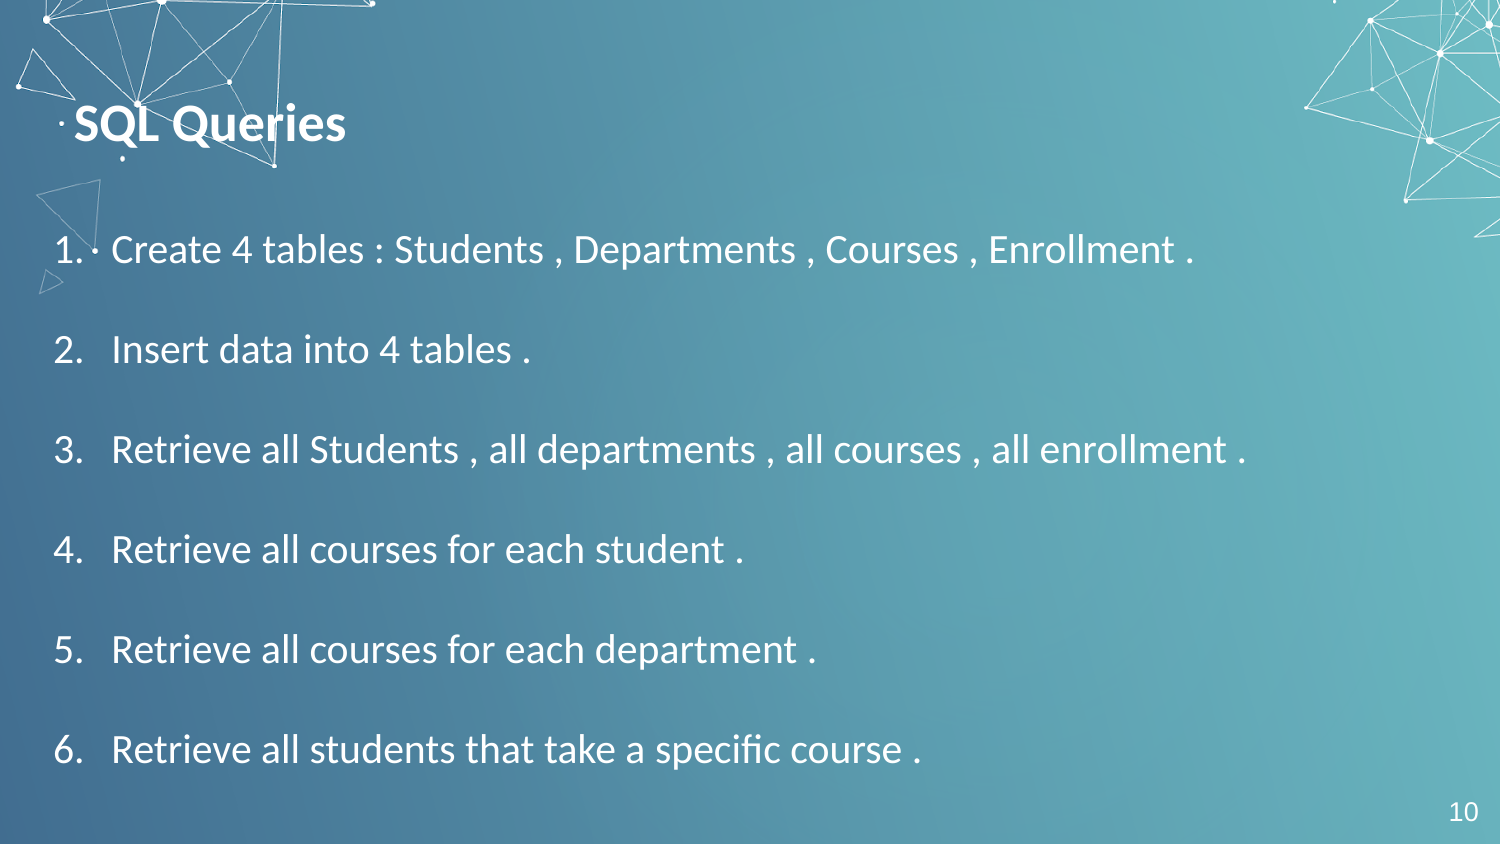

# SQL Queries
Create 4 tables : Students , Departments , Courses , Enrollment .

Insert data into 4 tables .

Retrieve all Students , all departments , all courses , all enrollment .

Retrieve all courses for each student .

Retrieve all courses for each department .

Retrieve all students that take a specific course .

10